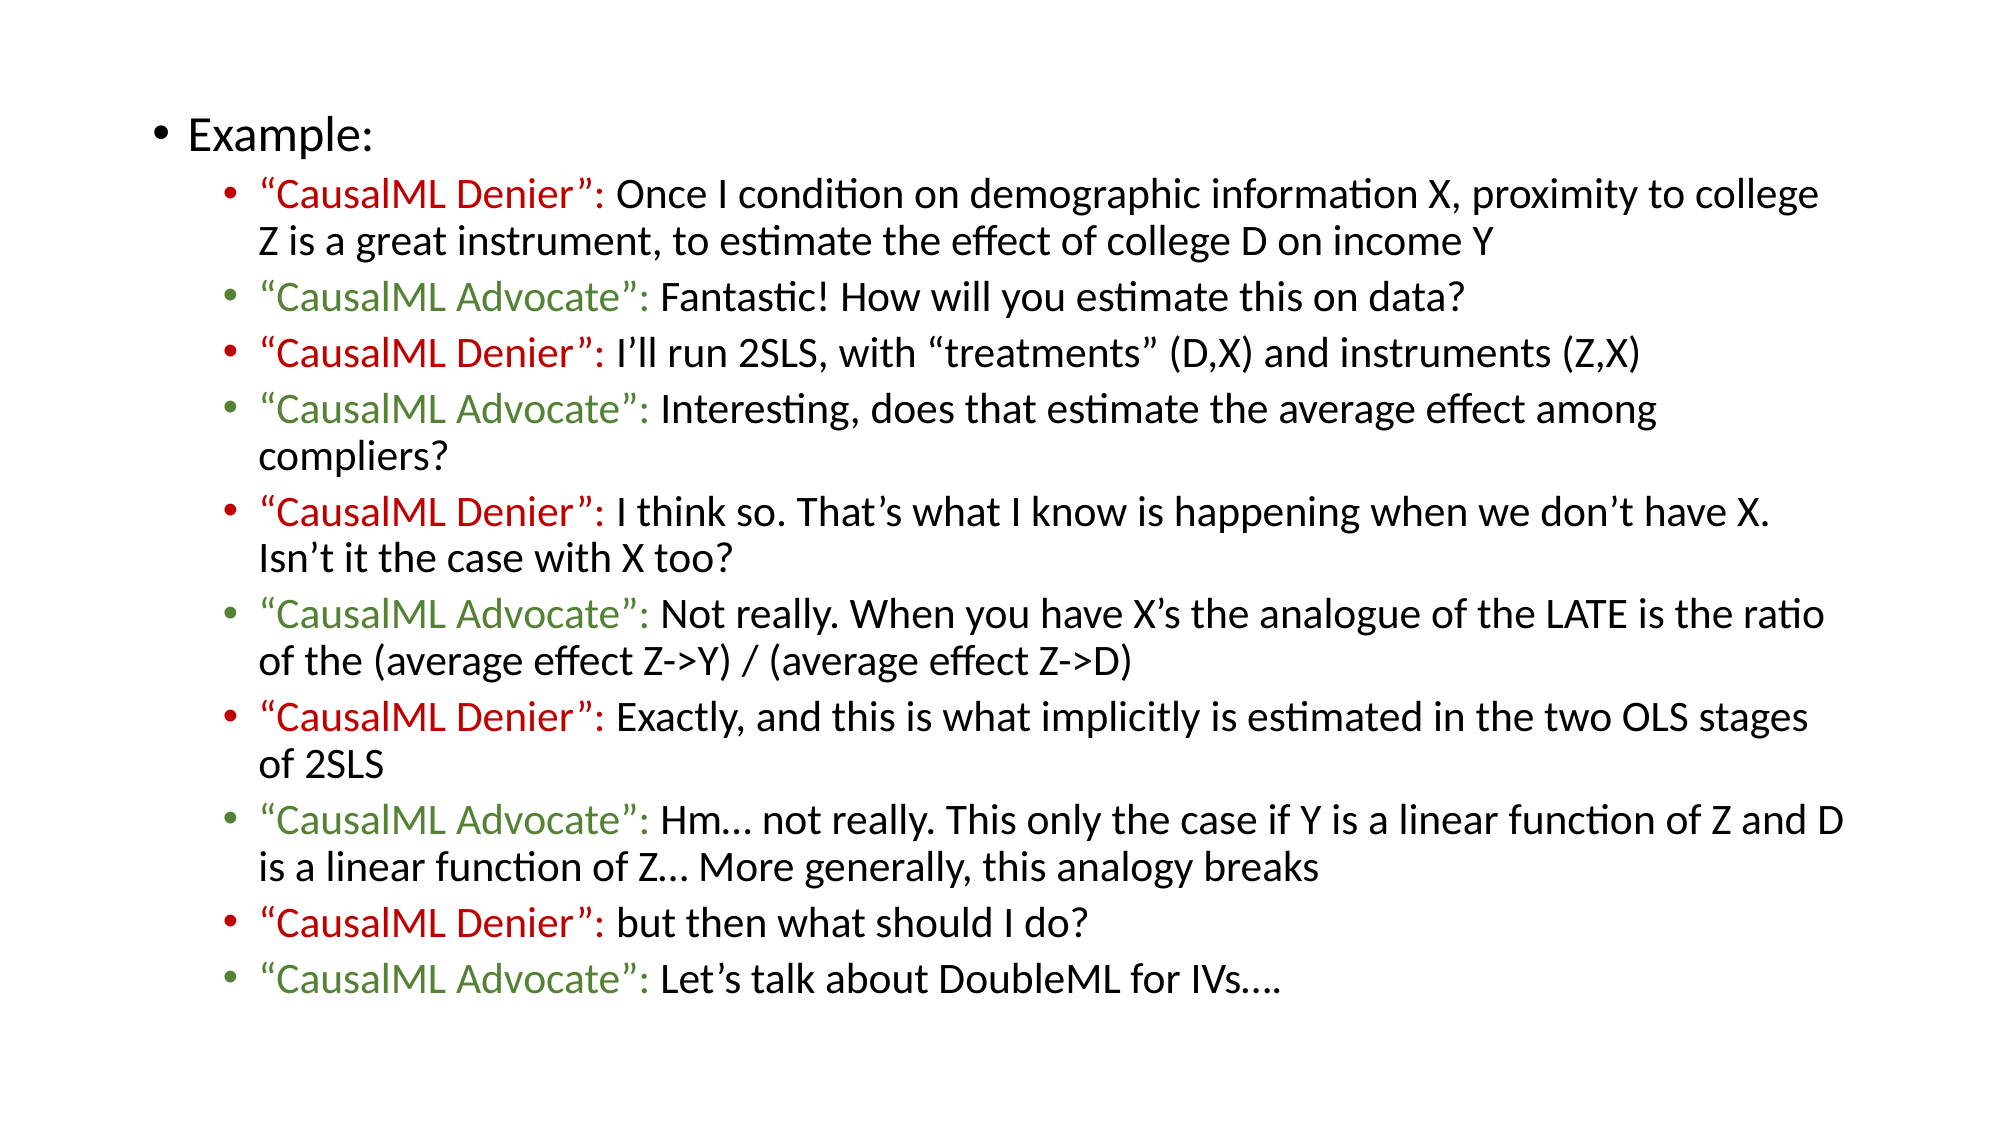

Example:
“CausalML Denier”: Once I condition on demographic information X, proximity to college Z is a great instrument, to estimate the effect of college D on income Y
“CausalML Advocate”: Fantastic! How will you estimate this on data?
“CausalML Denier”: I’ll run 2SLS, with “treatments” (D,X) and instruments (Z,X)
“CausalML Advocate”: Interesting, does that estimate the average effect among compliers?
“CausalML Denier”: I think so. That’s what I know is happening when we don’t have X. Isn’t it the case with X too?
“CausalML Advocate”: Not really. When you have X’s the analogue of the LATE is the ratio of the (average effect Z->Y) / (average effect Z->D)
“CausalML Denier”: Exactly, and this is what implicitly is estimated in the two OLS stages of 2SLS
“CausalML Advocate”: Hm… not really. This only the case if Y is a linear function of Z and D is a linear function of Z… More generally, this analogy breaks
“CausalML Denier”: but then what should I do?
“CausalML Advocate”: Let’s talk about DoubleML for IVs….